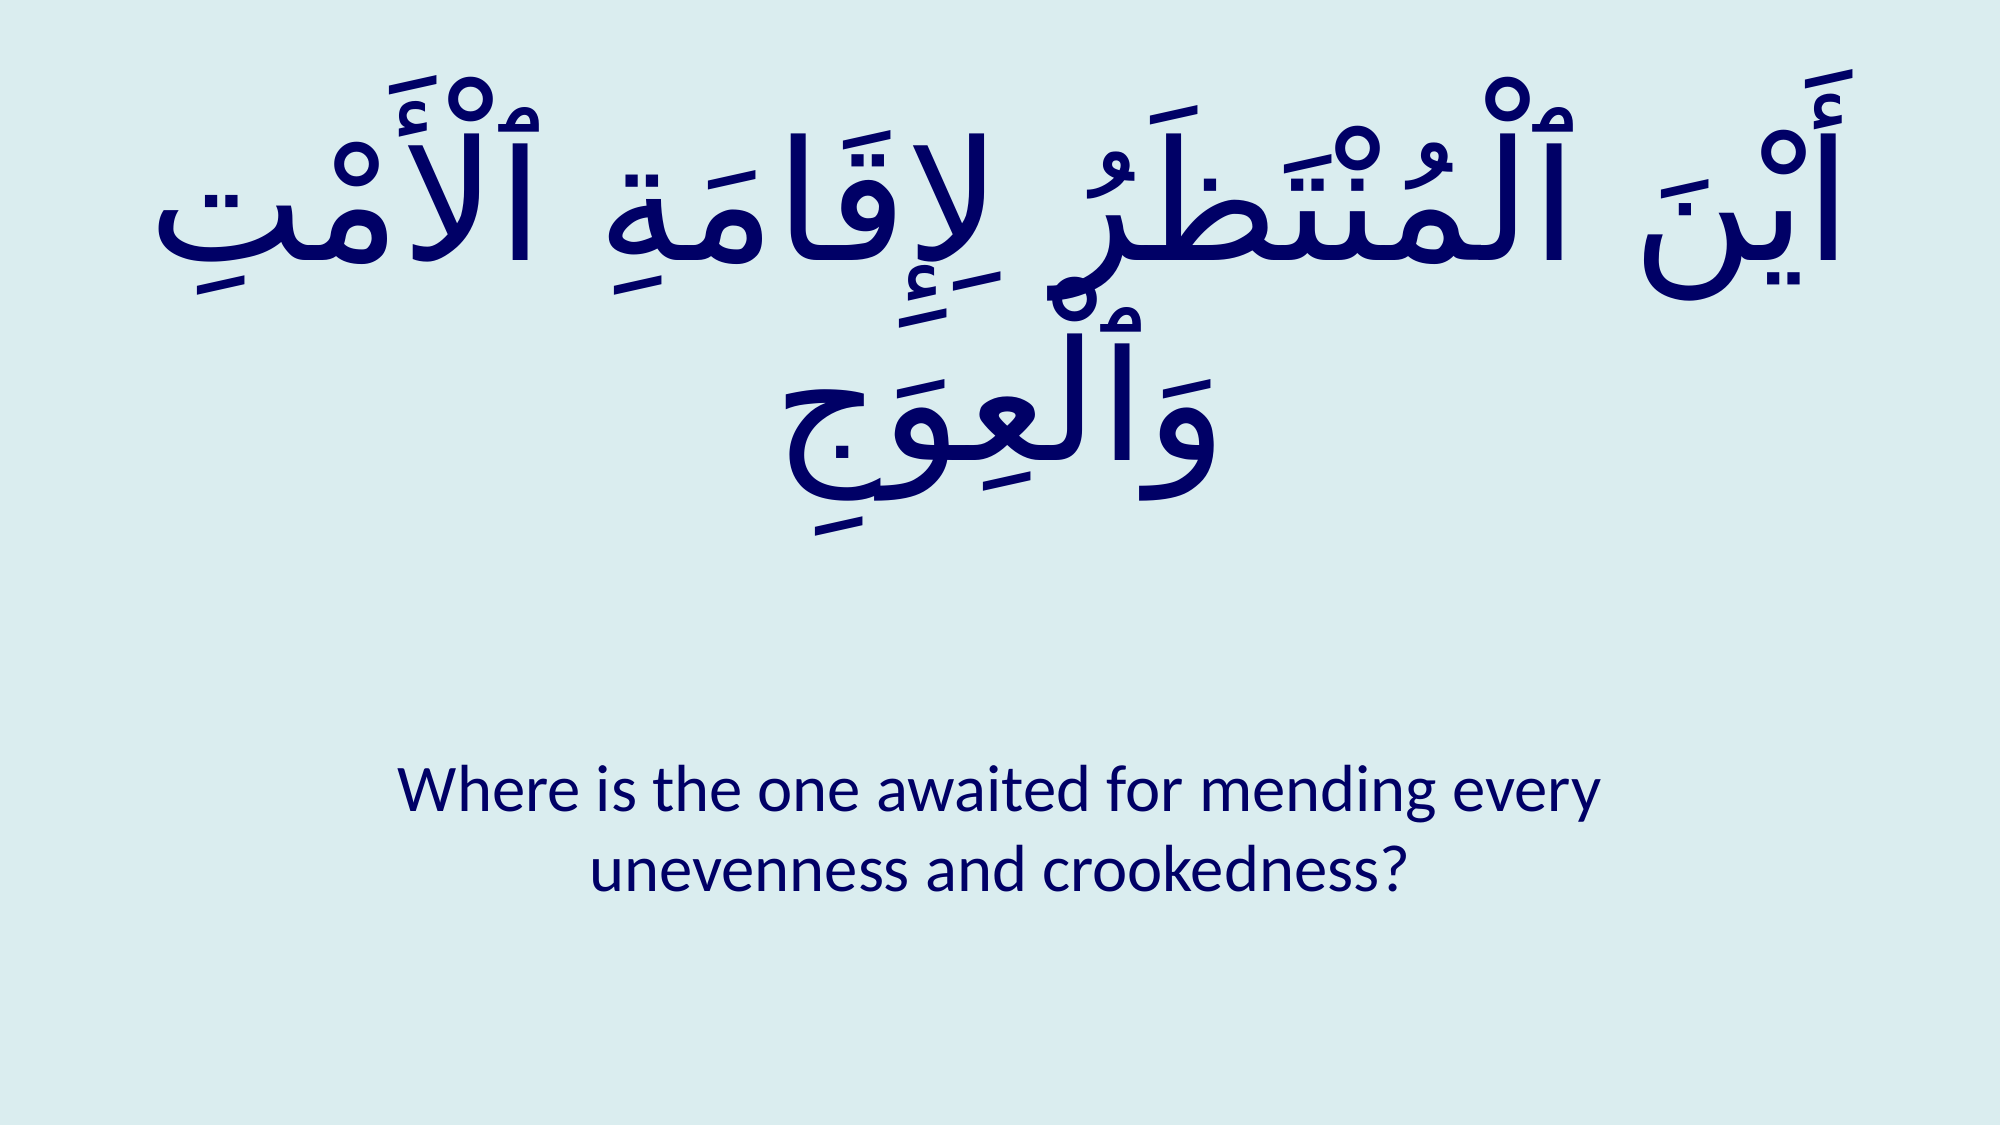

# أَيْنَ ٱلْمُنْتَظَرُ لِإِقَامَةِ ٱلْأَمْتِ وَٱلْعِوَجِ
Where is the one awaited for mending every unevenness and crookedness?